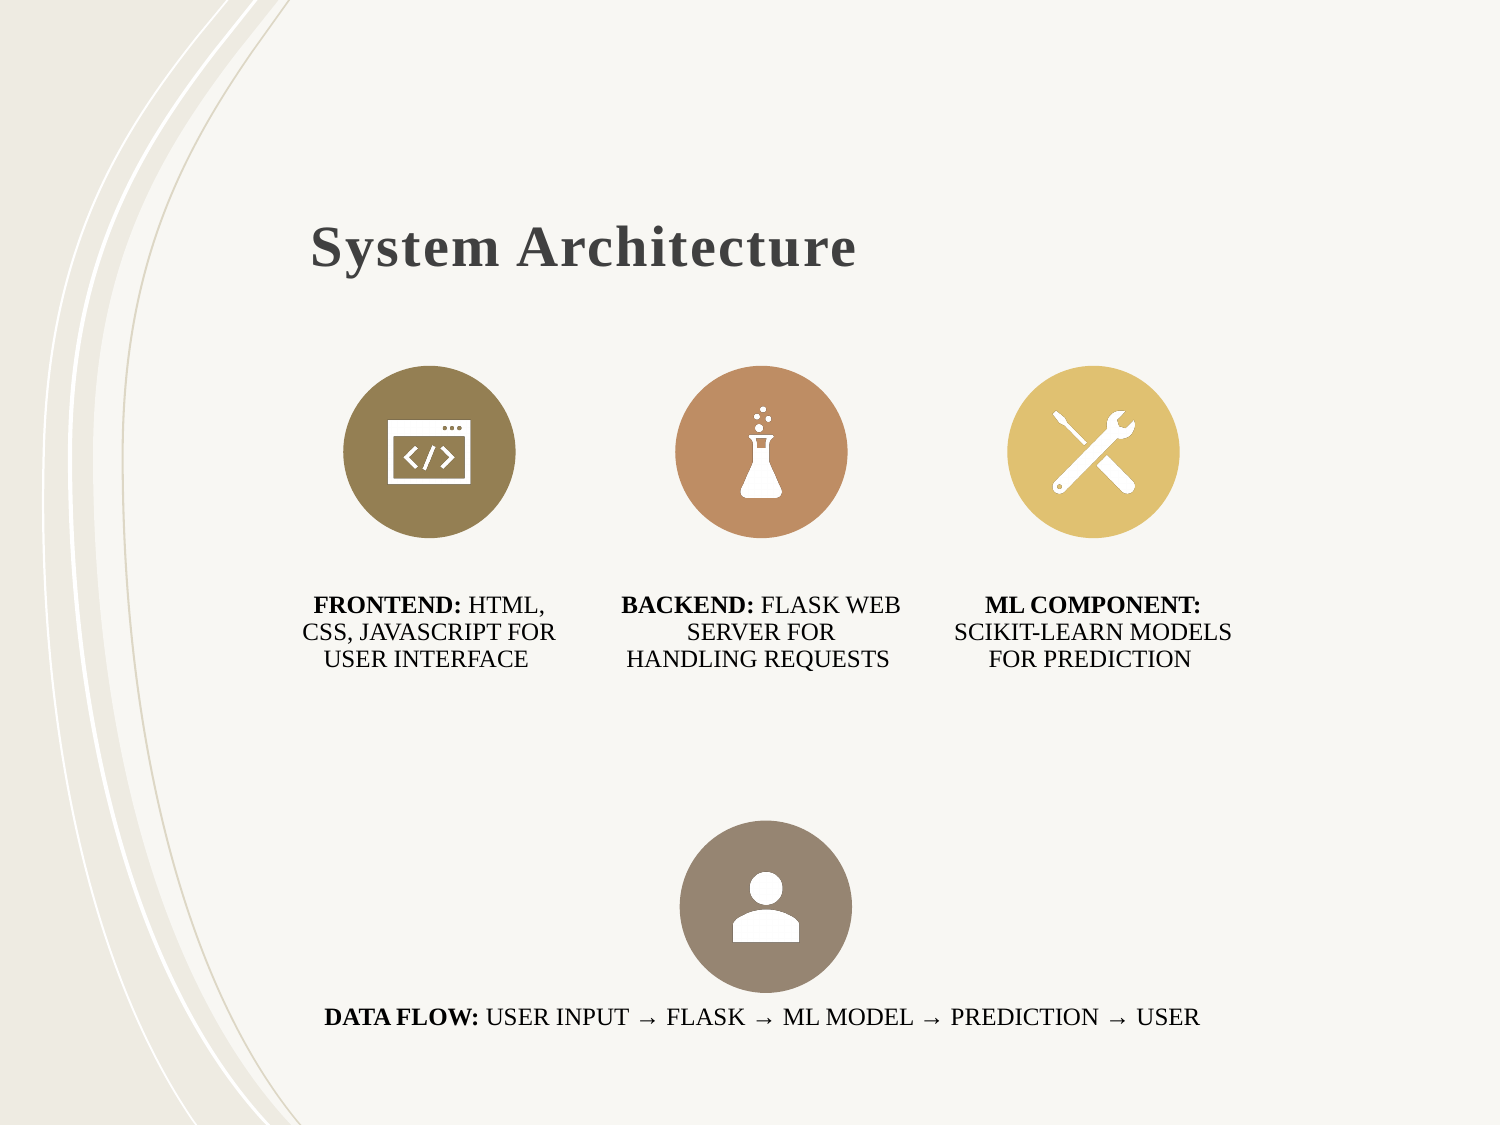

# System Architecture
Frontend: HTML, CSS, JavaScript for user interface
Backend: Flask web server for handling requests
ML Component: Scikit-learn models for prediction
Data Flow: User input → Flask → ML model → Prediction → User